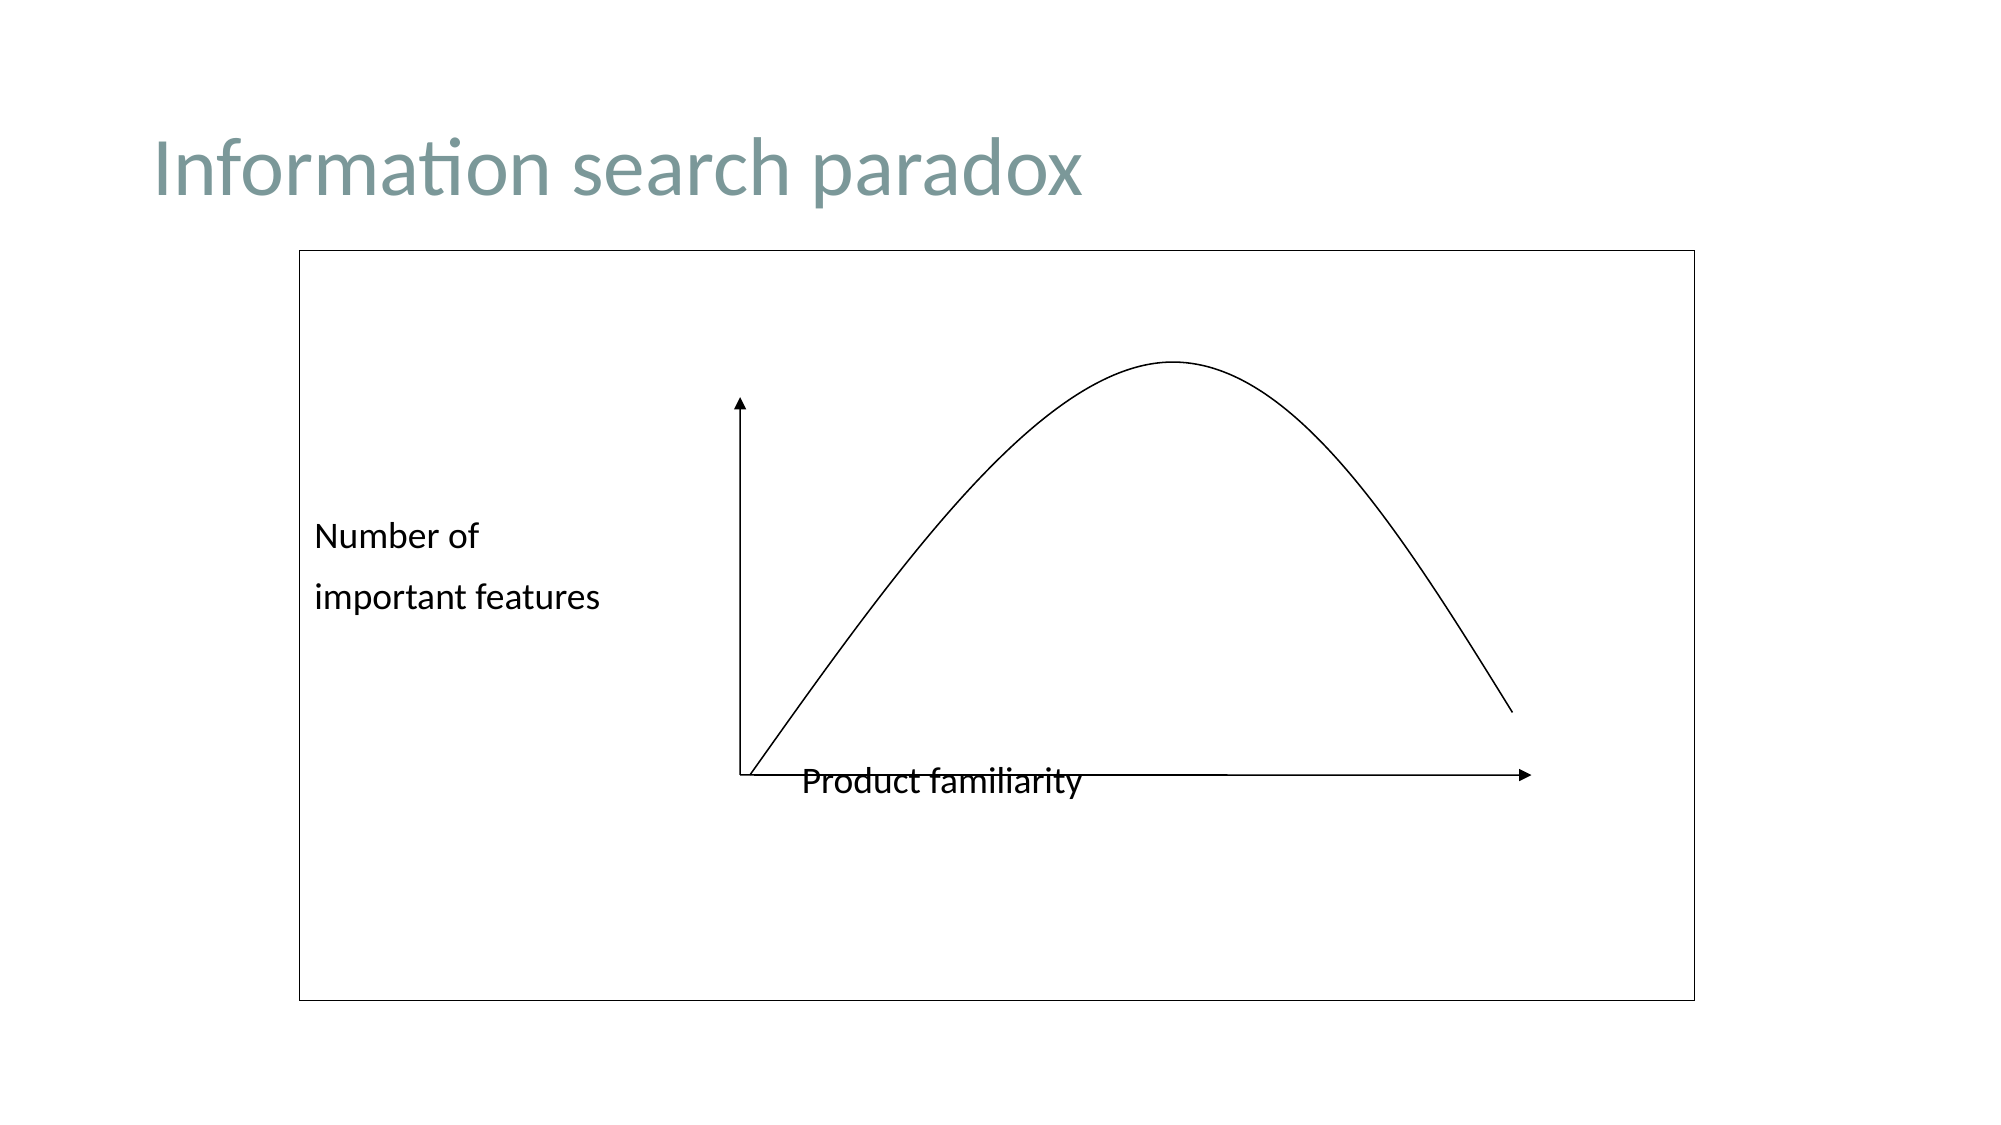

# Information search paradox

Number of
important features

				Product familiarity